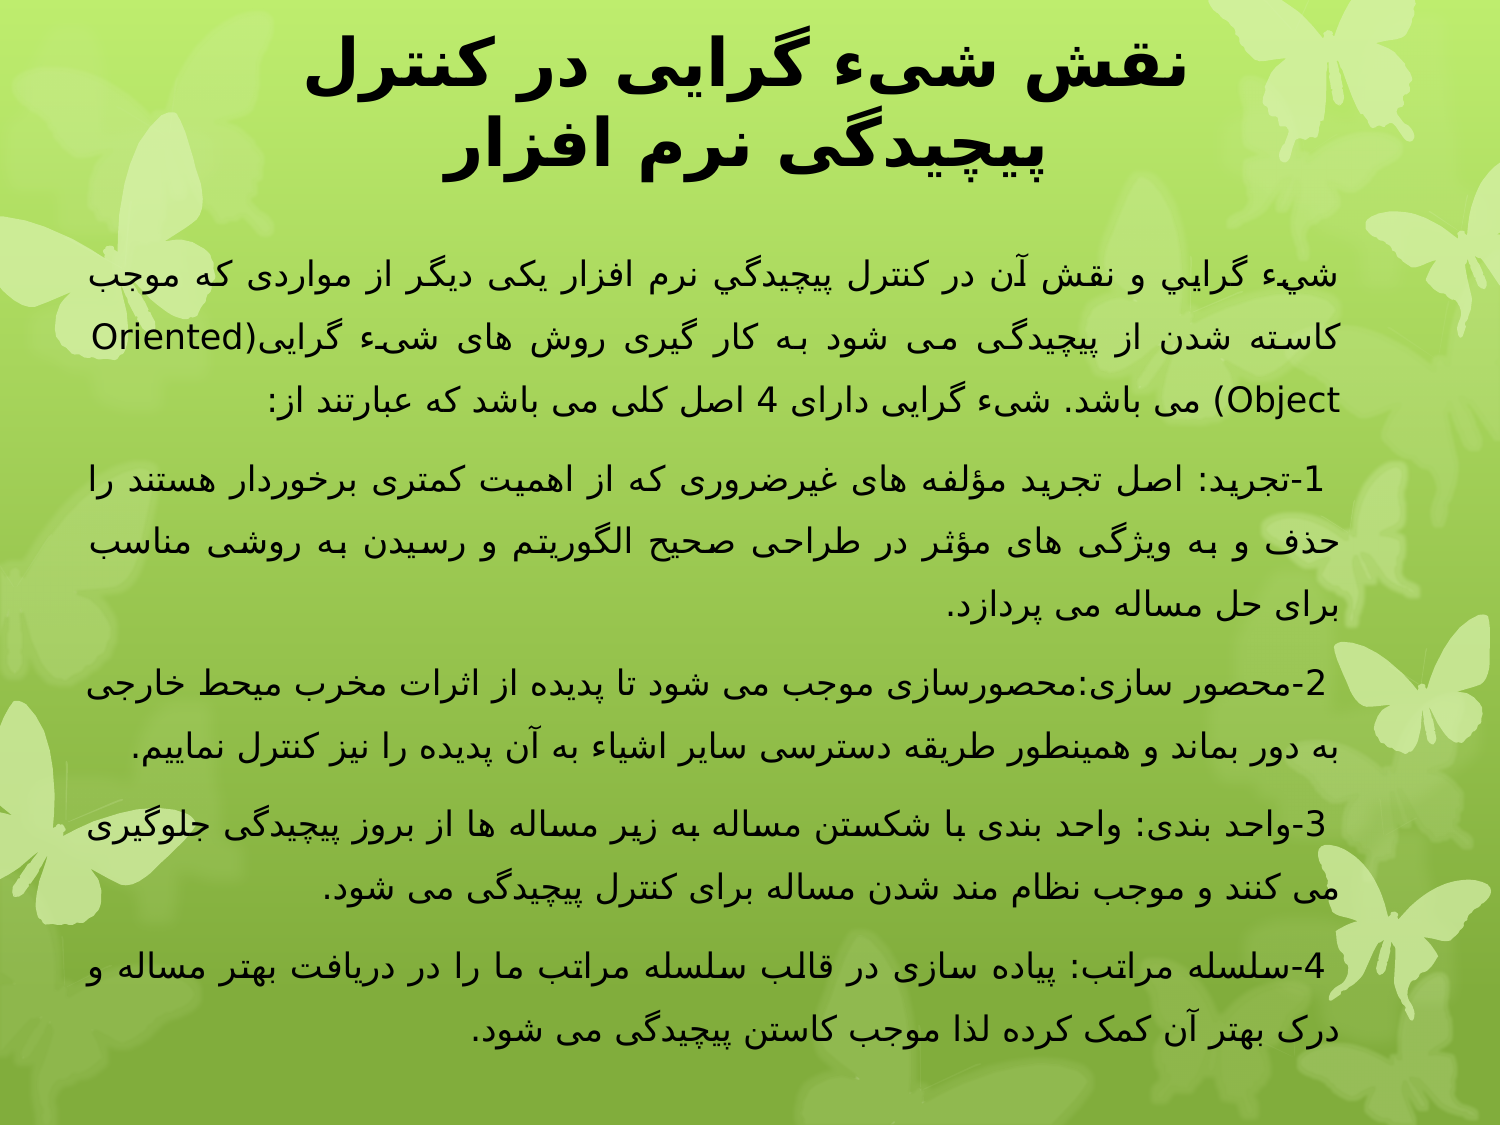

# نقش شیء گرایی در کنترل پیچیدگی نرم افزار
شيء گرايي و نقش آن در كنترل پيچيدگي نرم افزار یکی دیگر از مواردی که موجب کاسته شدن از پيچيدگی می شود به کار گيری روش های شیء گرایی(Oriented Object) می باشد. شیء گرایی دارای 4 اصل کلی می باشد که عبارتند از:
 1-تجرید: اصل تجرید مؤلفه های غيرضروری که از اهميت کمتری برخوردار هستند را حذف و به ویژگی های مؤثر در طراحی صحيح الگوریتم و رسيدن به روشی مناسب برای حل مساله می پردازد.
 2-محصور سازی:محصورسازی موجب می شود تا پدیده از اثرات مخرب ميحط خارجی به دور بماند و همينطور طریقه دسترسی سایر اشياء به آن پدیده را نيز کنترل نمایيم.
 3-واحد بندی: واحد بندی با شکستن مساله به زیر مساله ها از بروز پيچيدگی جلوگيری می کنند و موجب نظام مند شدن مساله برای کنترل پيچيدگی می شود.
 4-سلسله مراتب: پياده سازی در قالب سلسله مراتب ما را در دریافت بهتر مساله و درک بهتر آن کمک کرده لذا موجب کاستن پيچيدگی می شود.